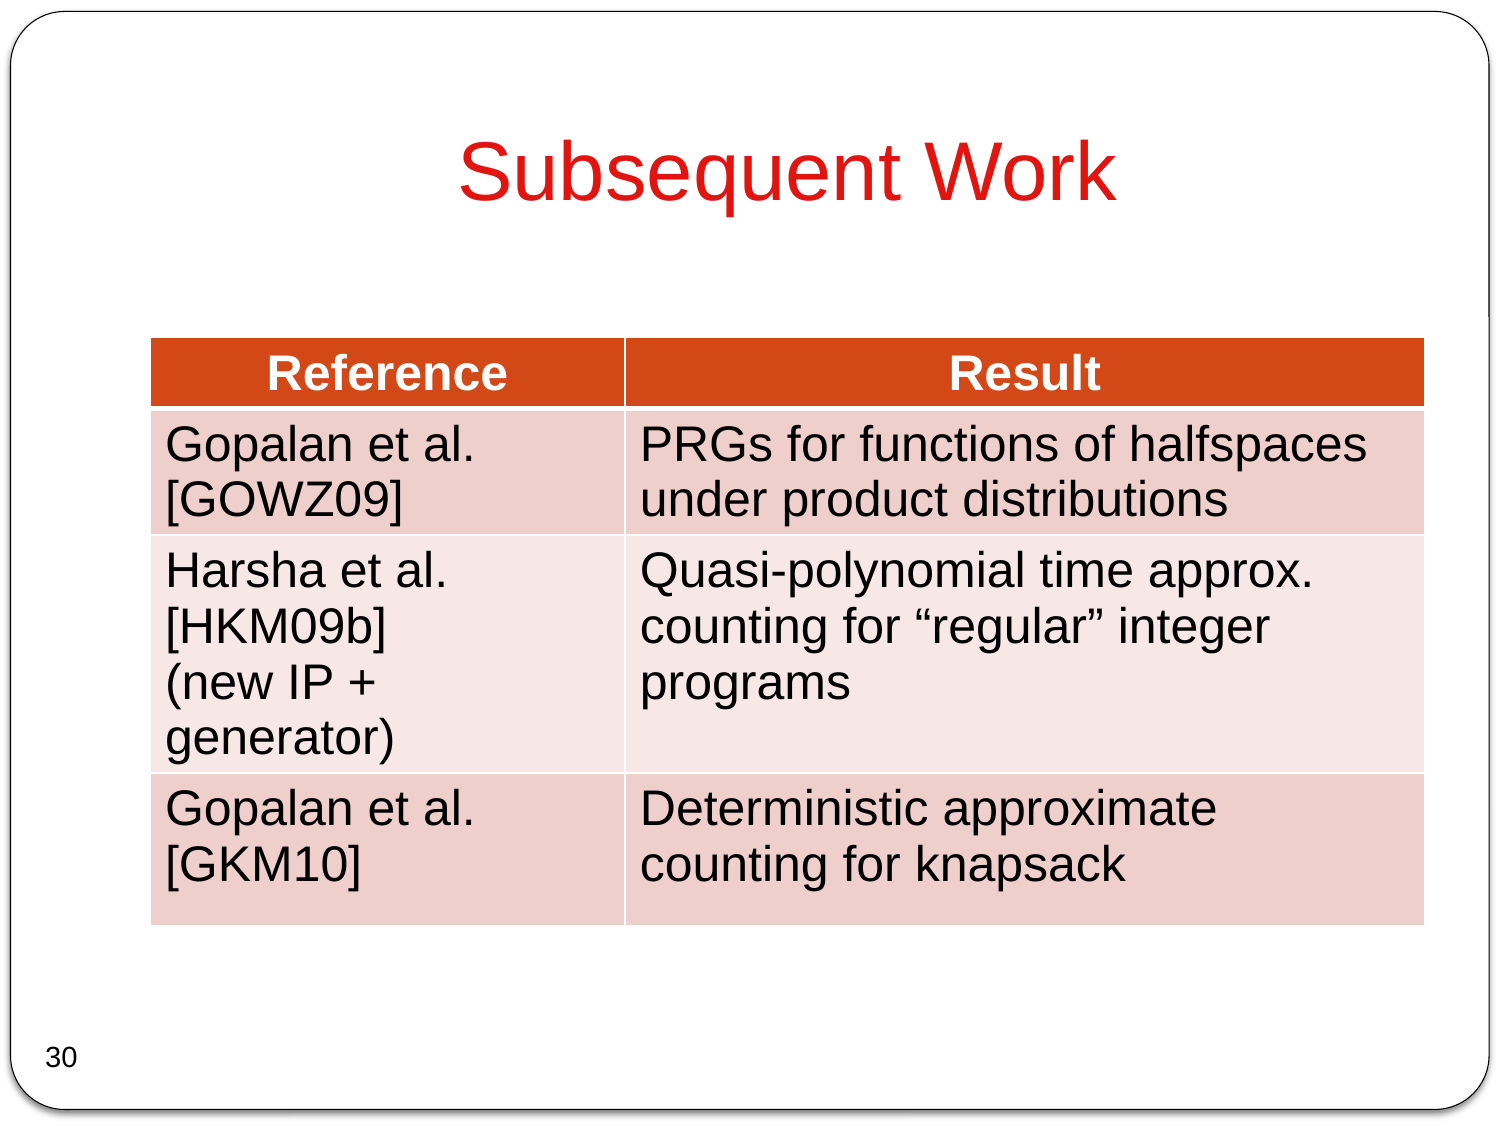

# Subsequent Work
| Reference | Result |
| --- | --- |
| Gopalan et al. [GOWZ09] | PRGs for functions of halfspaces under product distributions |
| Harsha et al. [HKM09b] (new IP + generator) | Quasi-polynomial time approx. counting for “regular” integer programs |
| Gopalan et al. [GKM10] | Deterministic approximate counting for knapsack |
30